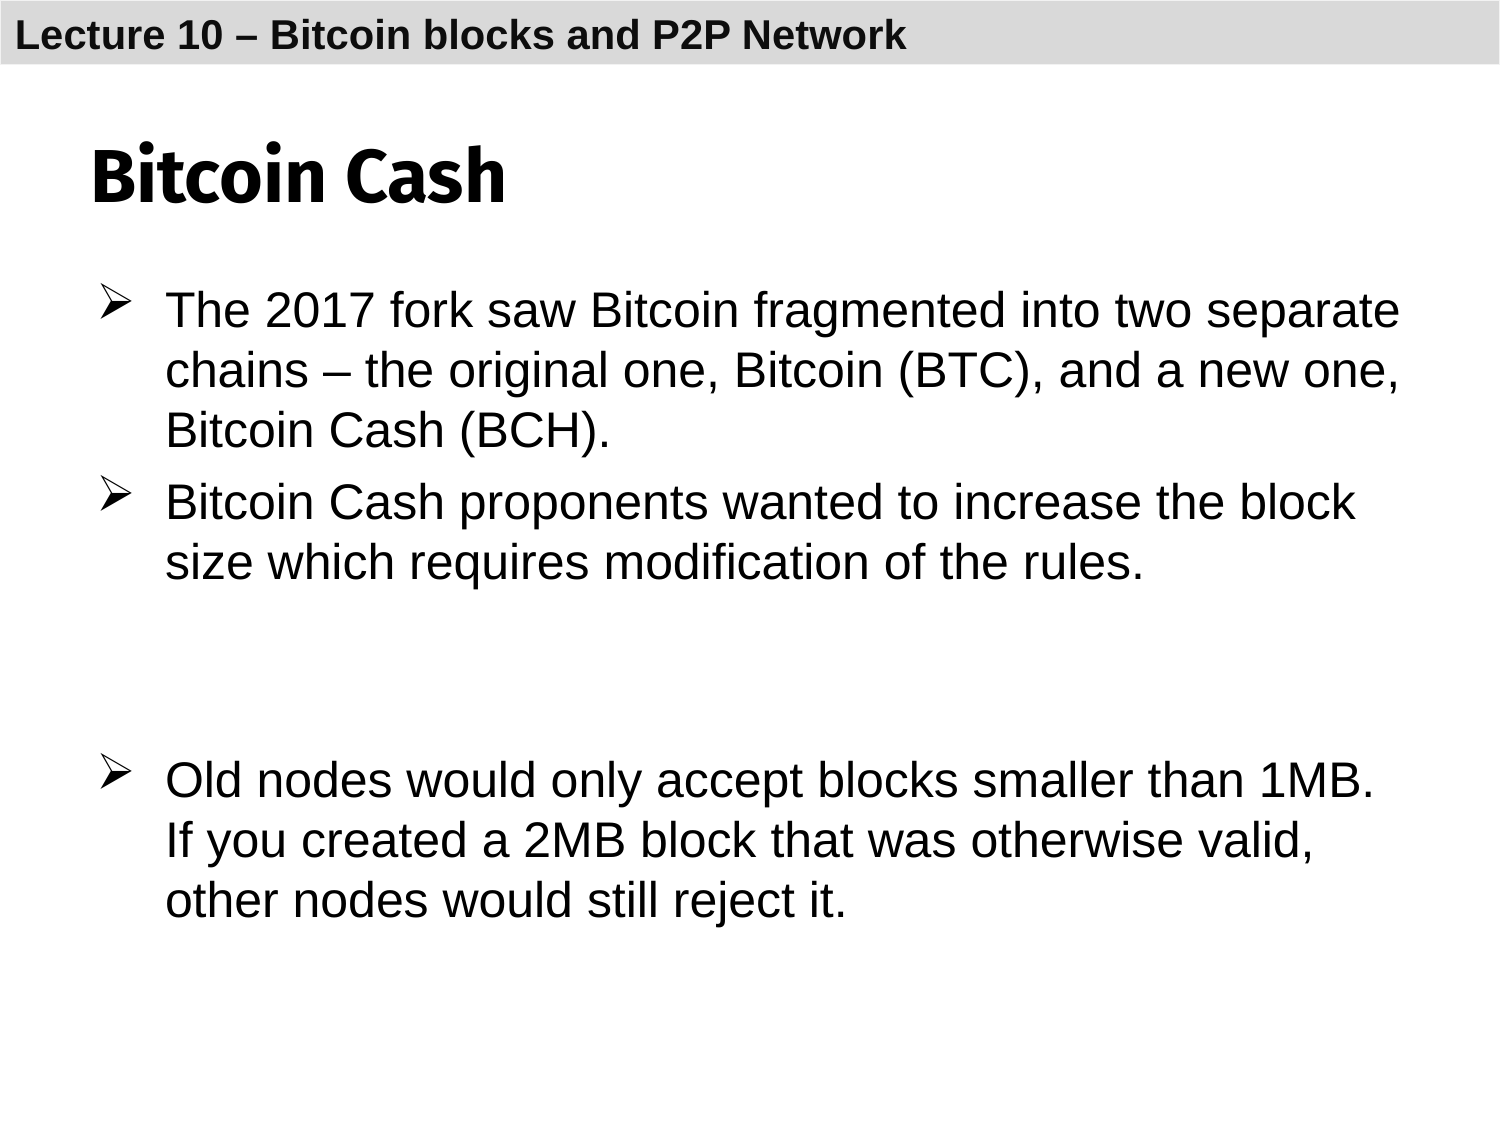

# Bitcoin Cash
The 2017 fork saw Bitcoin fragmented into two separate chains – the original one, Bitcoin (BTC), and a new one, Bitcoin Cash (BCH).
Bitcoin Cash proponents wanted to increase the block size which requires modification of the rules.

Old nodes would only accept blocks smaller than 1MB. If you created a 2MB block that was otherwise valid, other nodes would still reject it.